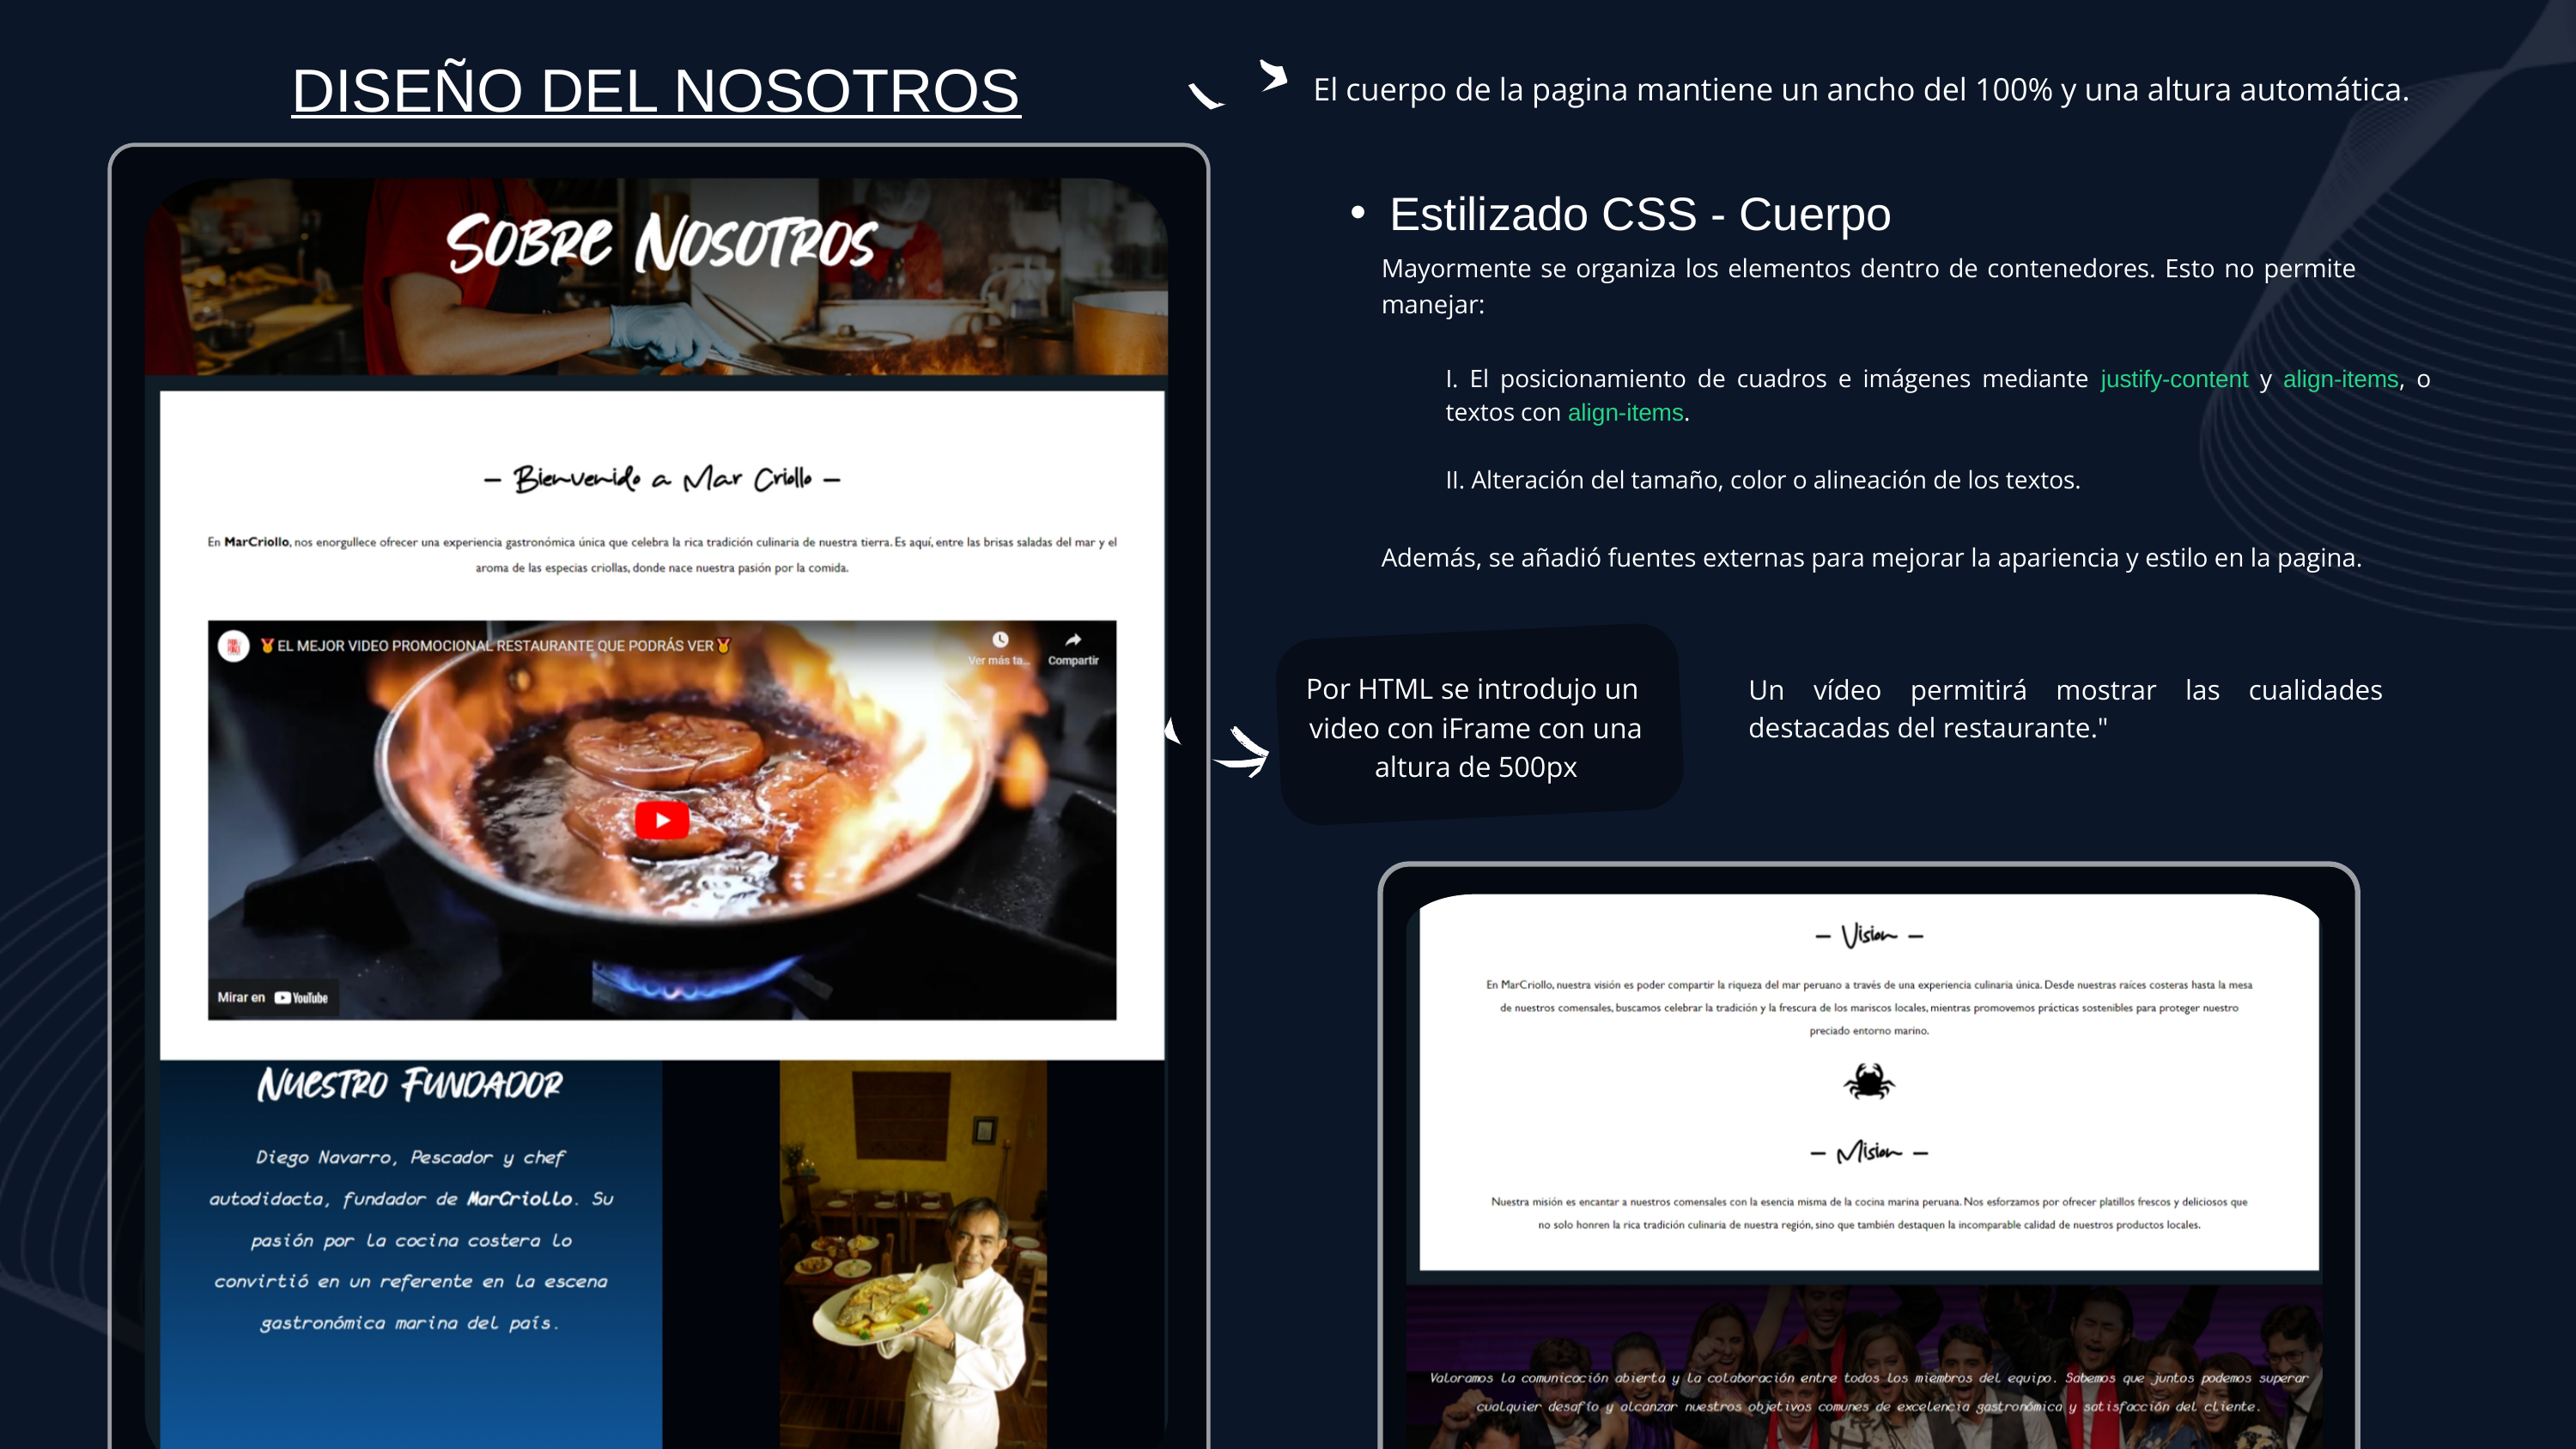

DISEÑO DEL NOSOTROS
El cuerpo de la pagina mantiene un ancho del 100% y una altura automática.

Estilizado CSS - Cuerpo
Mayormente se organiza los elementos dentro de contenedores. Esto no permite manejar:
I. El posicionamiento de cuadros e imágenes mediante justify-content y align-items, o textos con align-items.

II. Alteración del tamaño, color o alineación de los textos.
Además, se añadió fuentes externas para mejorar la apariencia y estilo en la pagina.

Por HTML se introdujo un  video con iFrame con una altura de 500px

Un vídeo permitirá mostrar las cualidades destacadas del restaurante."